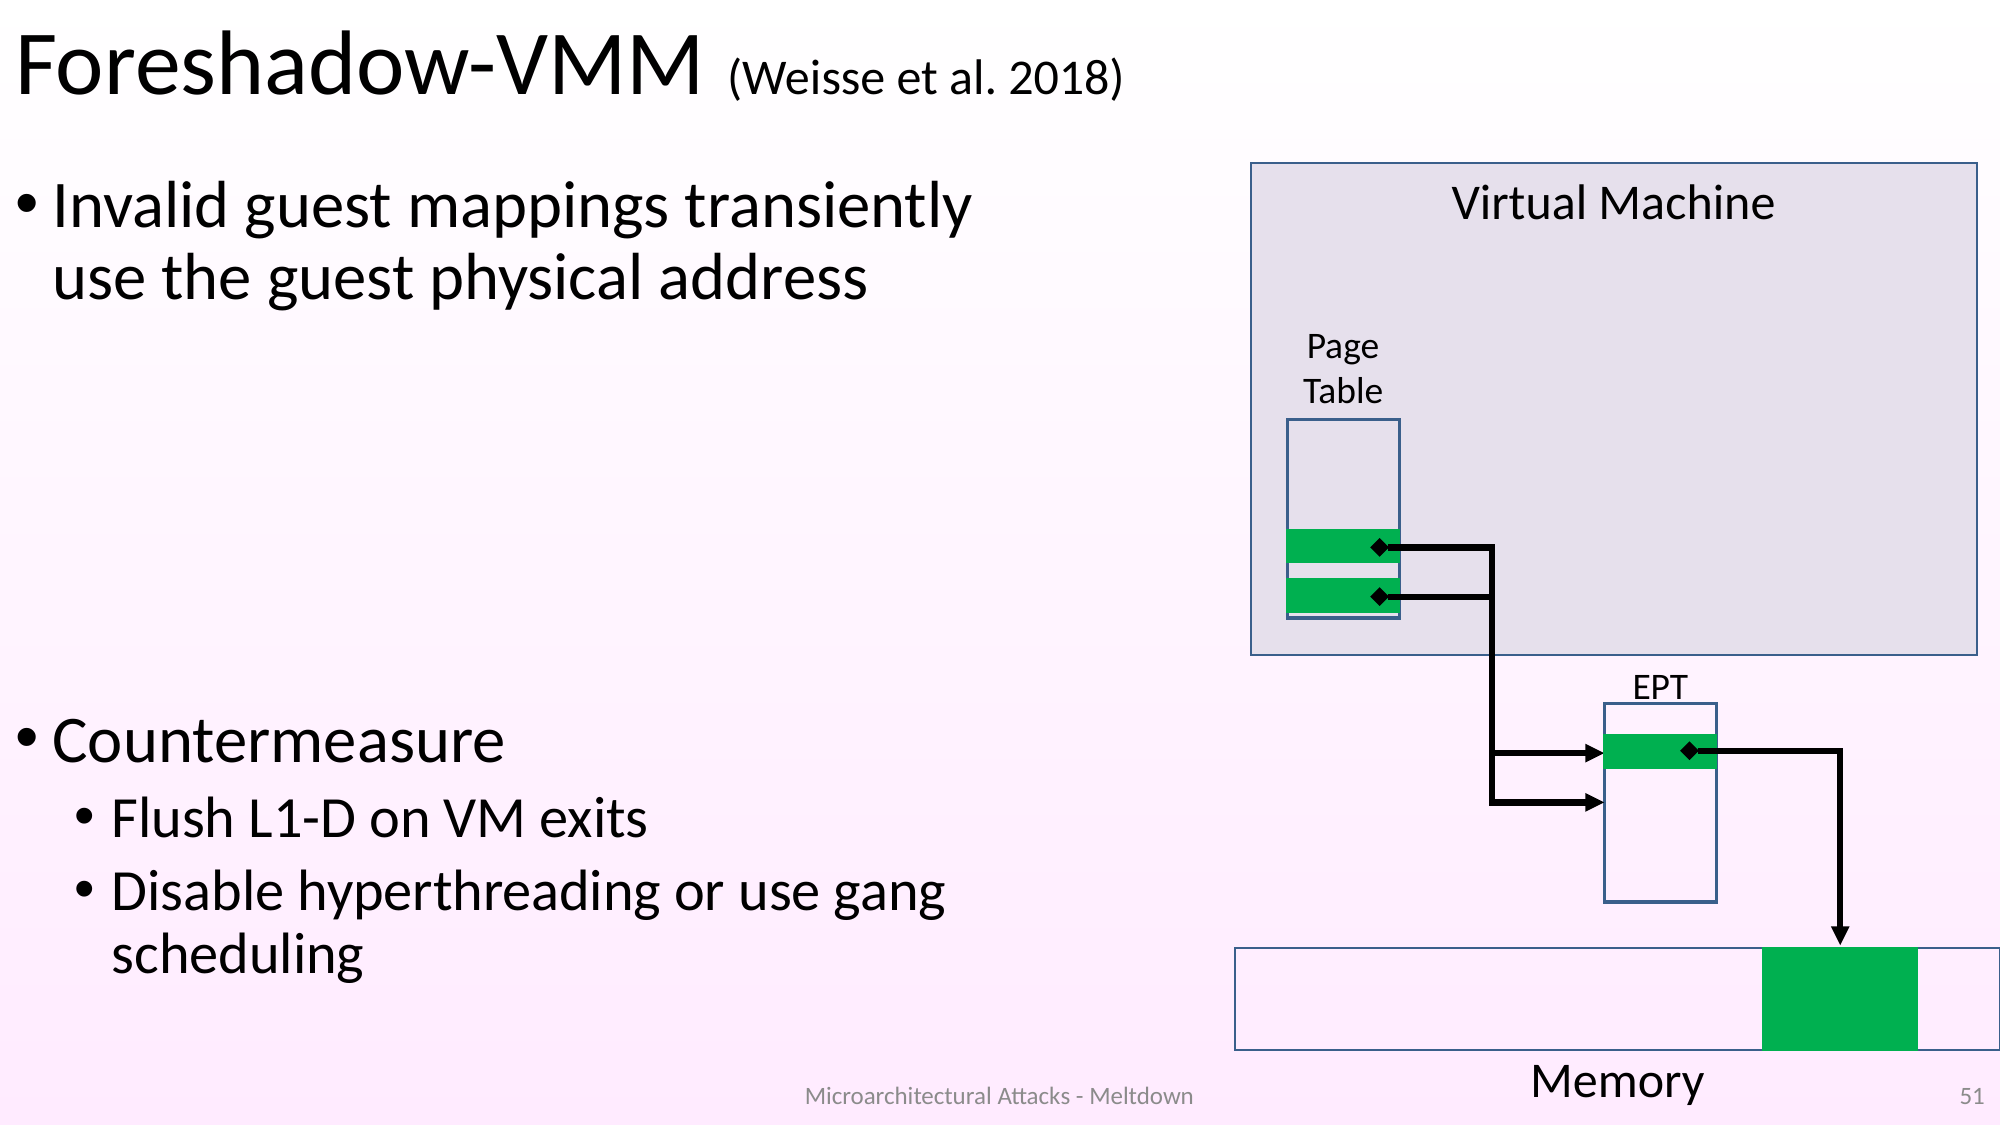

# Foreshadow-VMM (Weisse et al. 2018)
Invalid guest mappings transiently use the guest physical address

Countermeasure
Flush L1-D on VM exits
Disable hyperthreading or use gang scheduling

Virtual Machine
Page Table

EPT

Memory
Microarchitectural Attacks - Meltdown
51